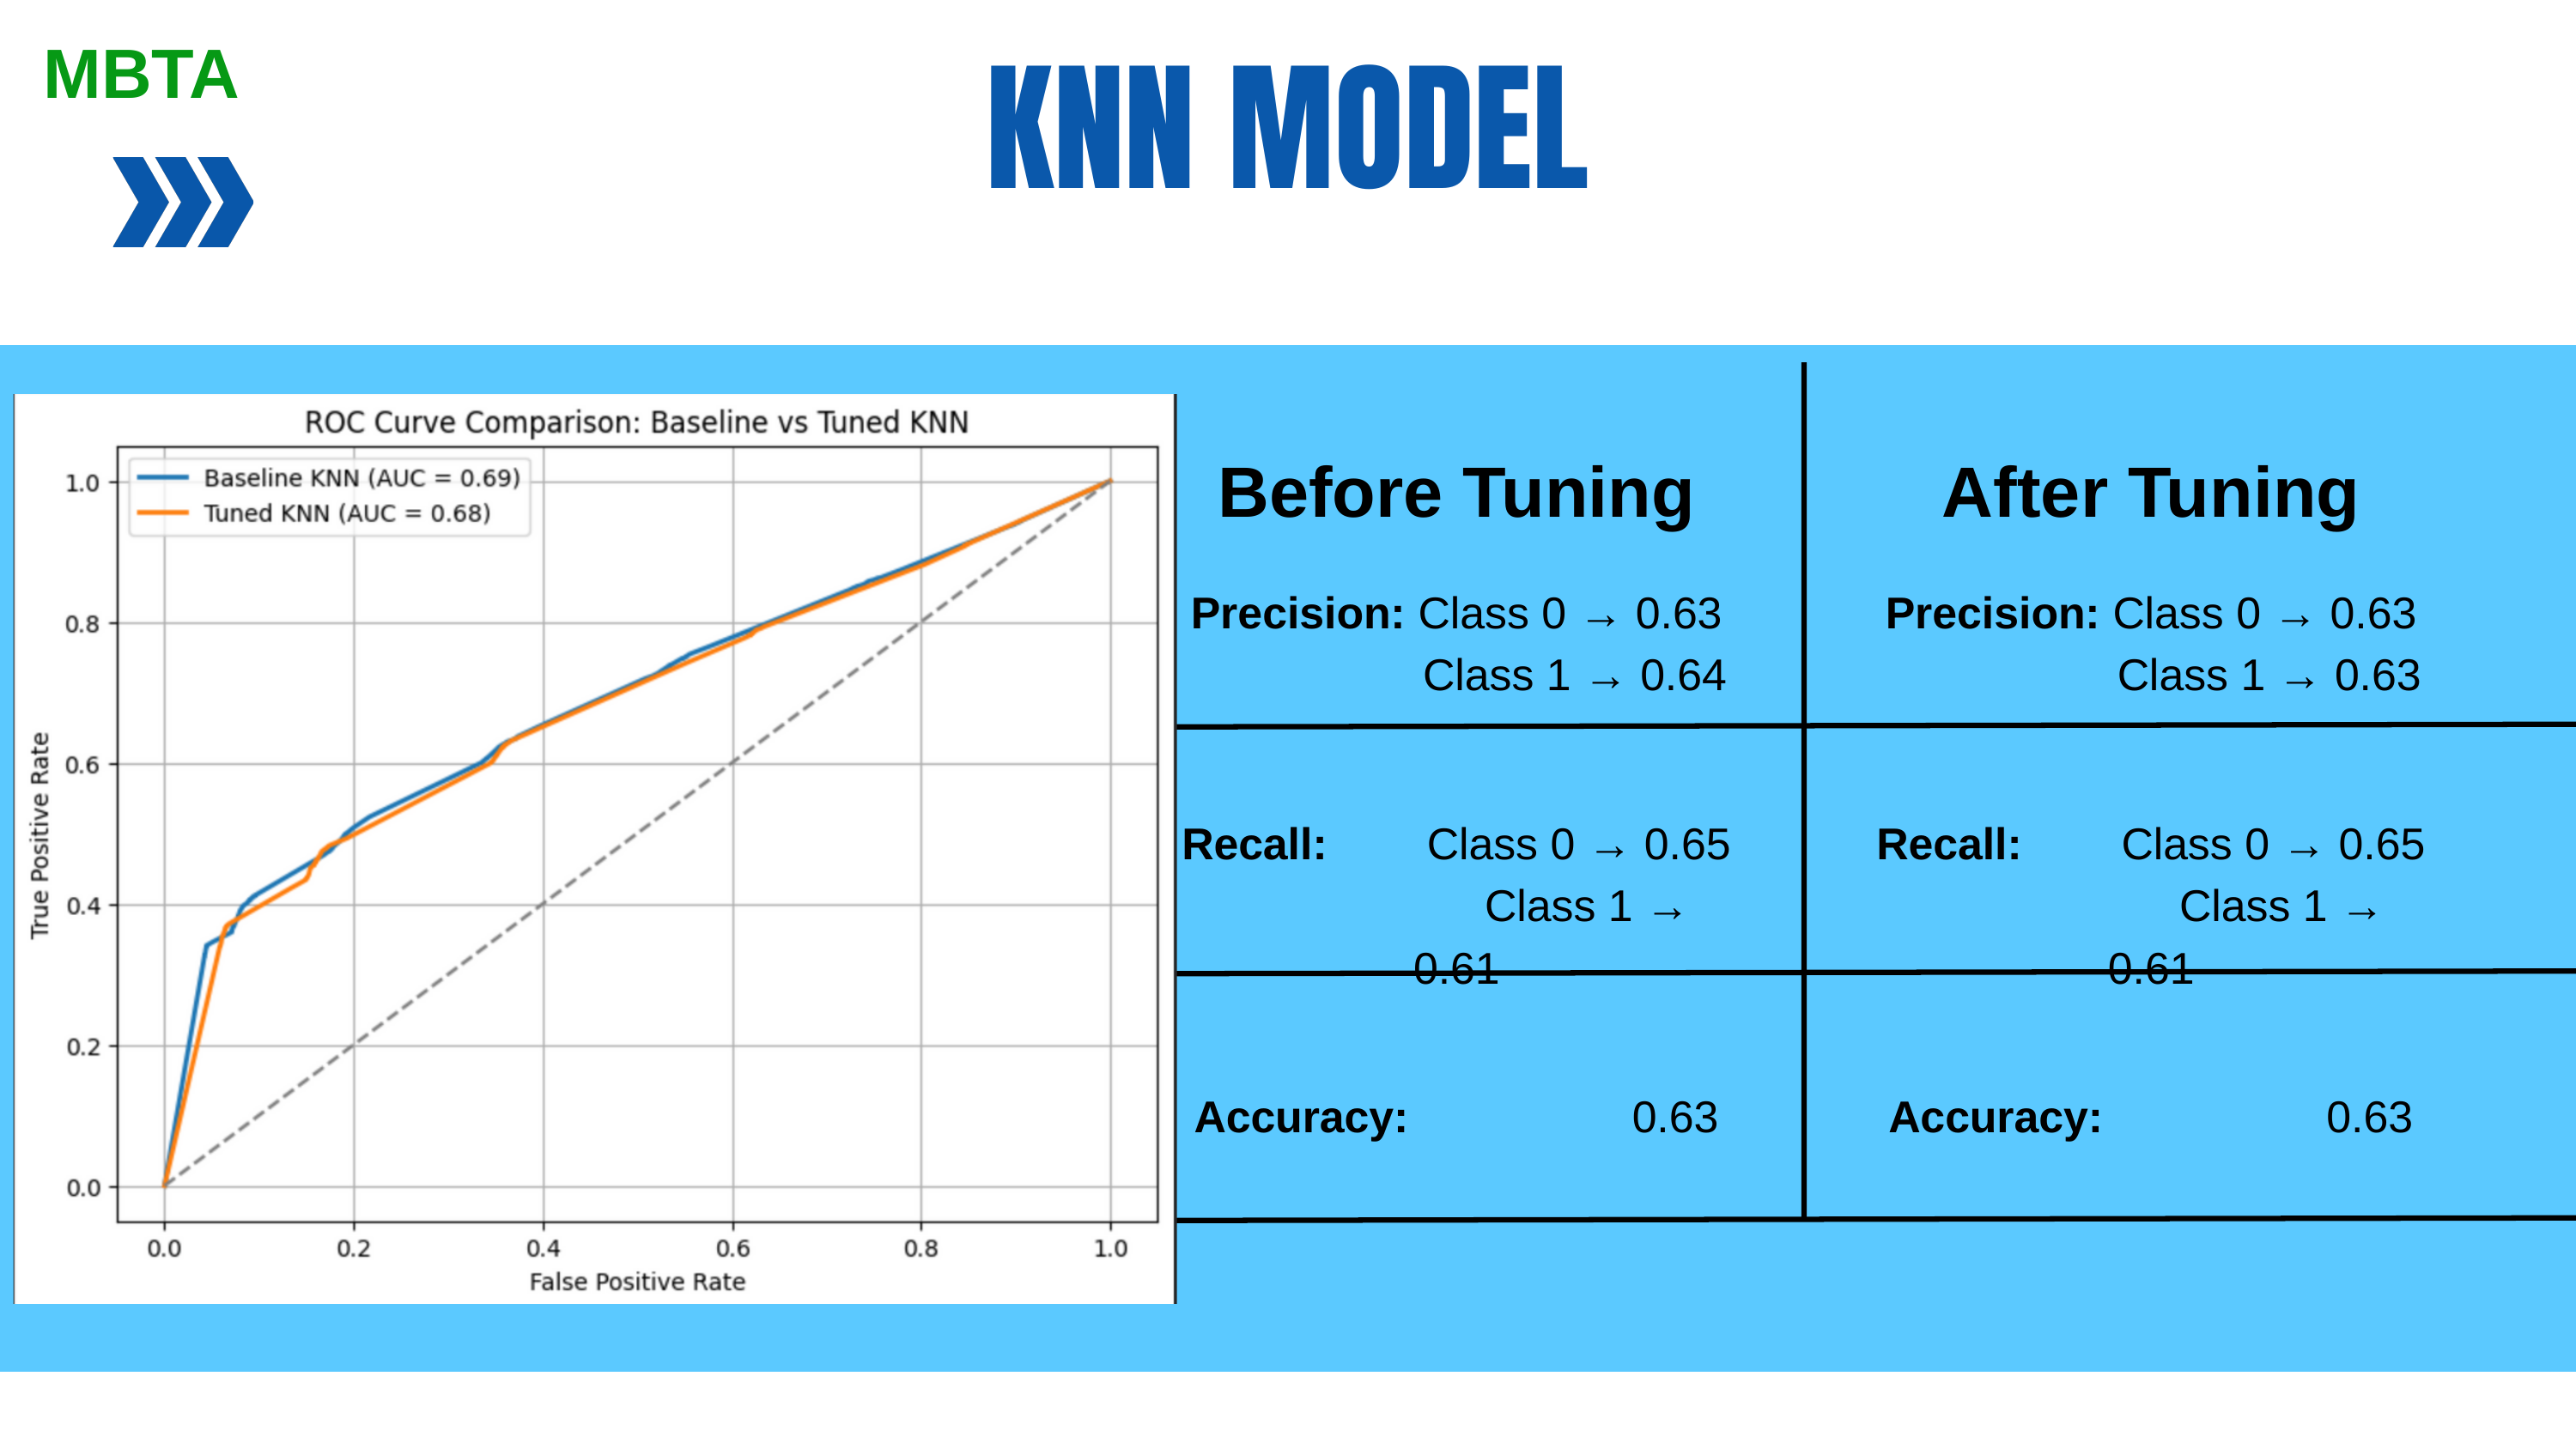

MBTA
KNN MODEL

Before Tuning
Precision: Class 0 → 0.63
                   Class 1 → 0.64

Recall:        Class 0 → 0.65
                     Class 1 → 0.61

Accuracy:                  0.63

After Tuning
Precision: Class 0 → 0.63
                   Class 1 → 0.63

Recall:        Class 0 → 0.65
                     Class 1 → 0.61

Accuracy:                  0.63